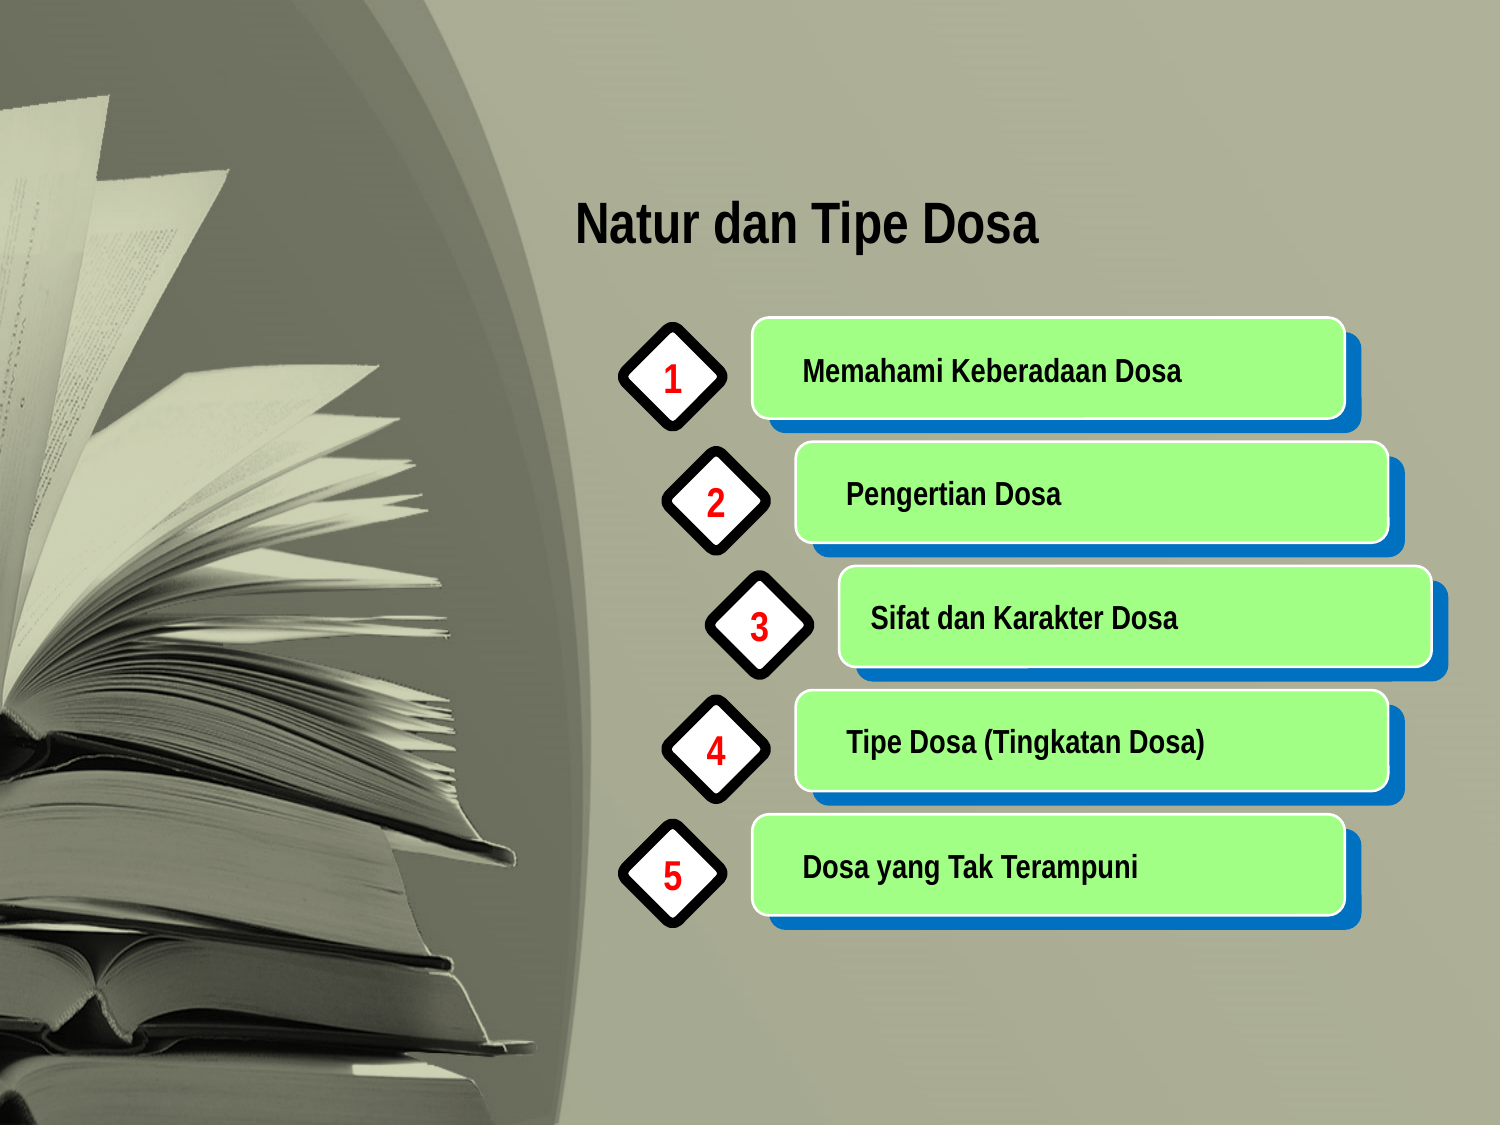

Natur dan Tipe Dosa

1
Memahami Keberadaan Dosa

2
Pengertian Dosa

3
Sifat dan Karakter Dosa

4
Tipe Dosa (Tingkatan Dosa)

5
Dosa yang Tak Terampuni